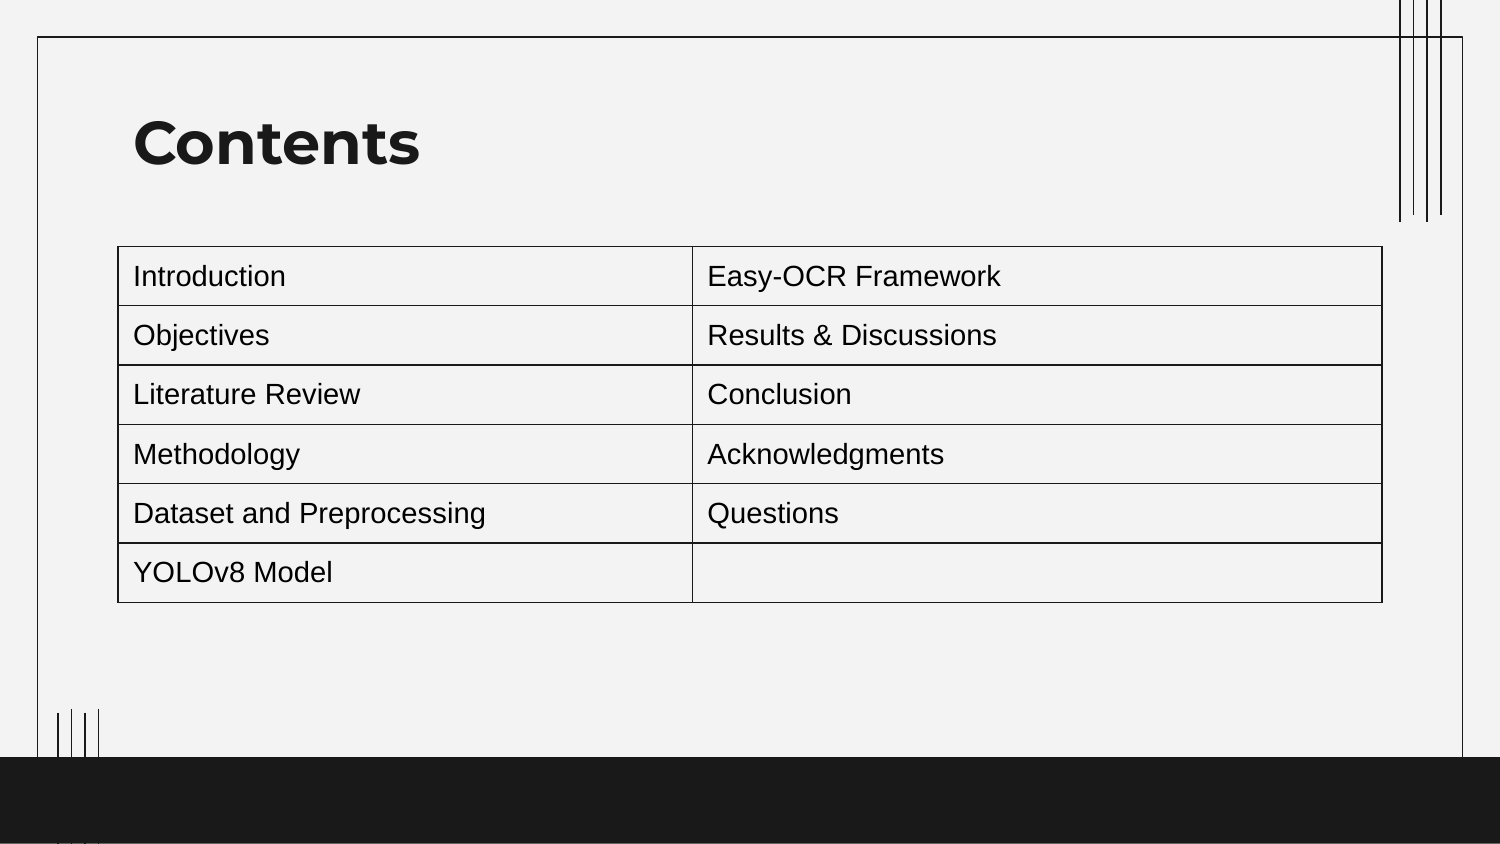

# Contents
| Introduction | Easy-OCR Framework |
| --- | --- |
| Objectives | Results & Discussions |
| Literature Review | Conclusion |
| Methodology | Acknowledgments |
| Dataset and Preprocessing | Questions |
| YOLOv8 Model |  |